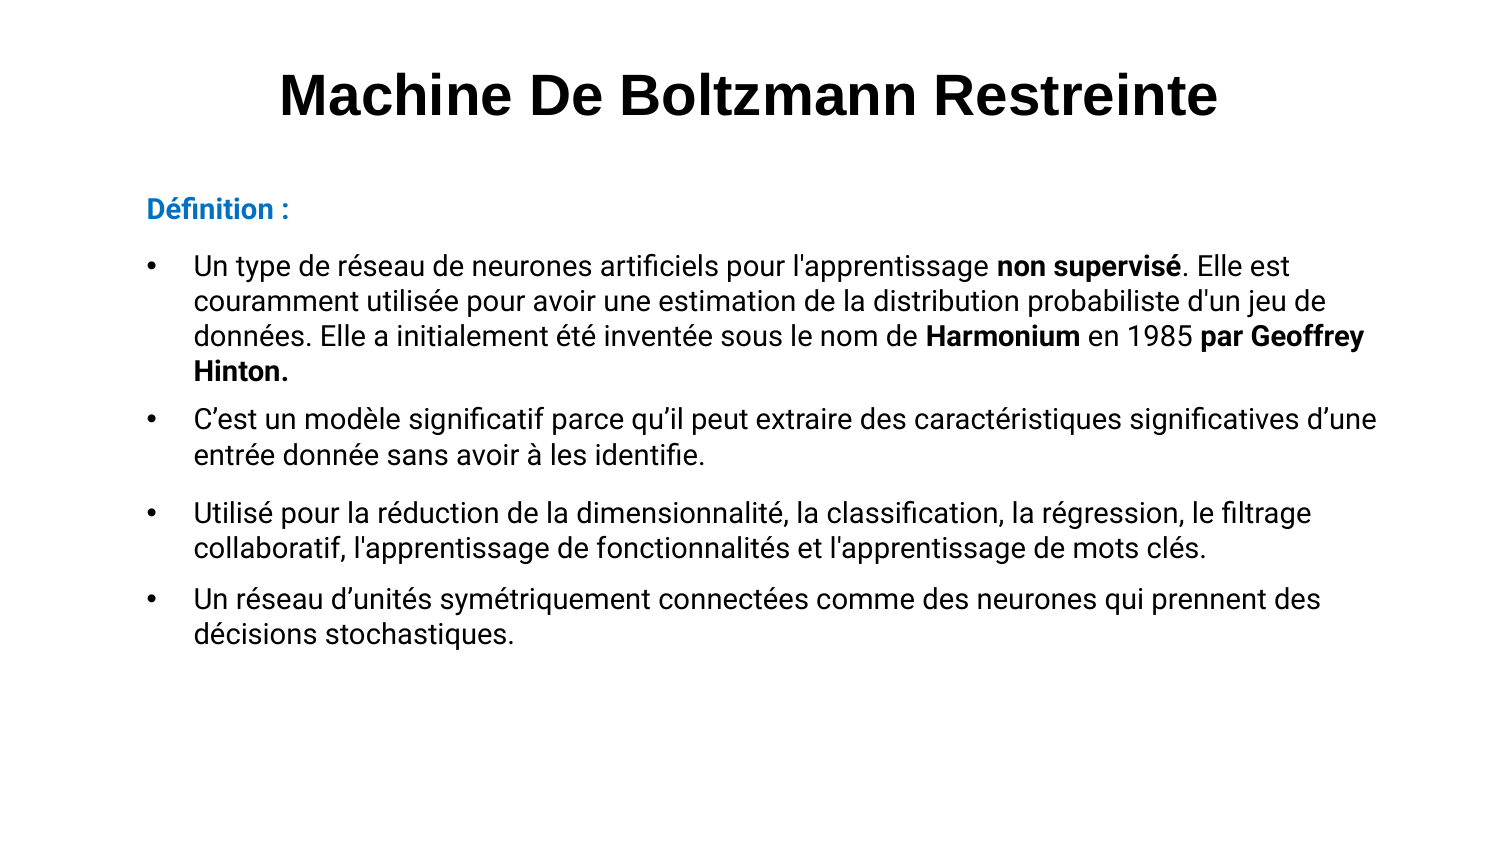

# Machine De Boltzmann Restreinte
Définition :
Un type de réseau de neurones artificiels pour l'apprentissage non supervisé. Elle est couramment utilisée pour avoir une estimation de la distribution probabiliste d'un jeu de données. Elle a initialement été inventée sous le nom de Harmonium en 1985 par Geoffrey Hinton.
C’est un modèle significatif parce qu’il peut extraire des caractéristiques significatives d’une entrée donnée sans avoir à les identifie.
Utilisé pour la réduction de la dimensionnalité, la classification, la régression, le filtrage collaboratif, l'apprentissage de fonctionnalités et l'apprentissage de mots clés.
Un réseau d’unités symétriquement connectées comme des neurones qui prennent des décisions stochastiques.